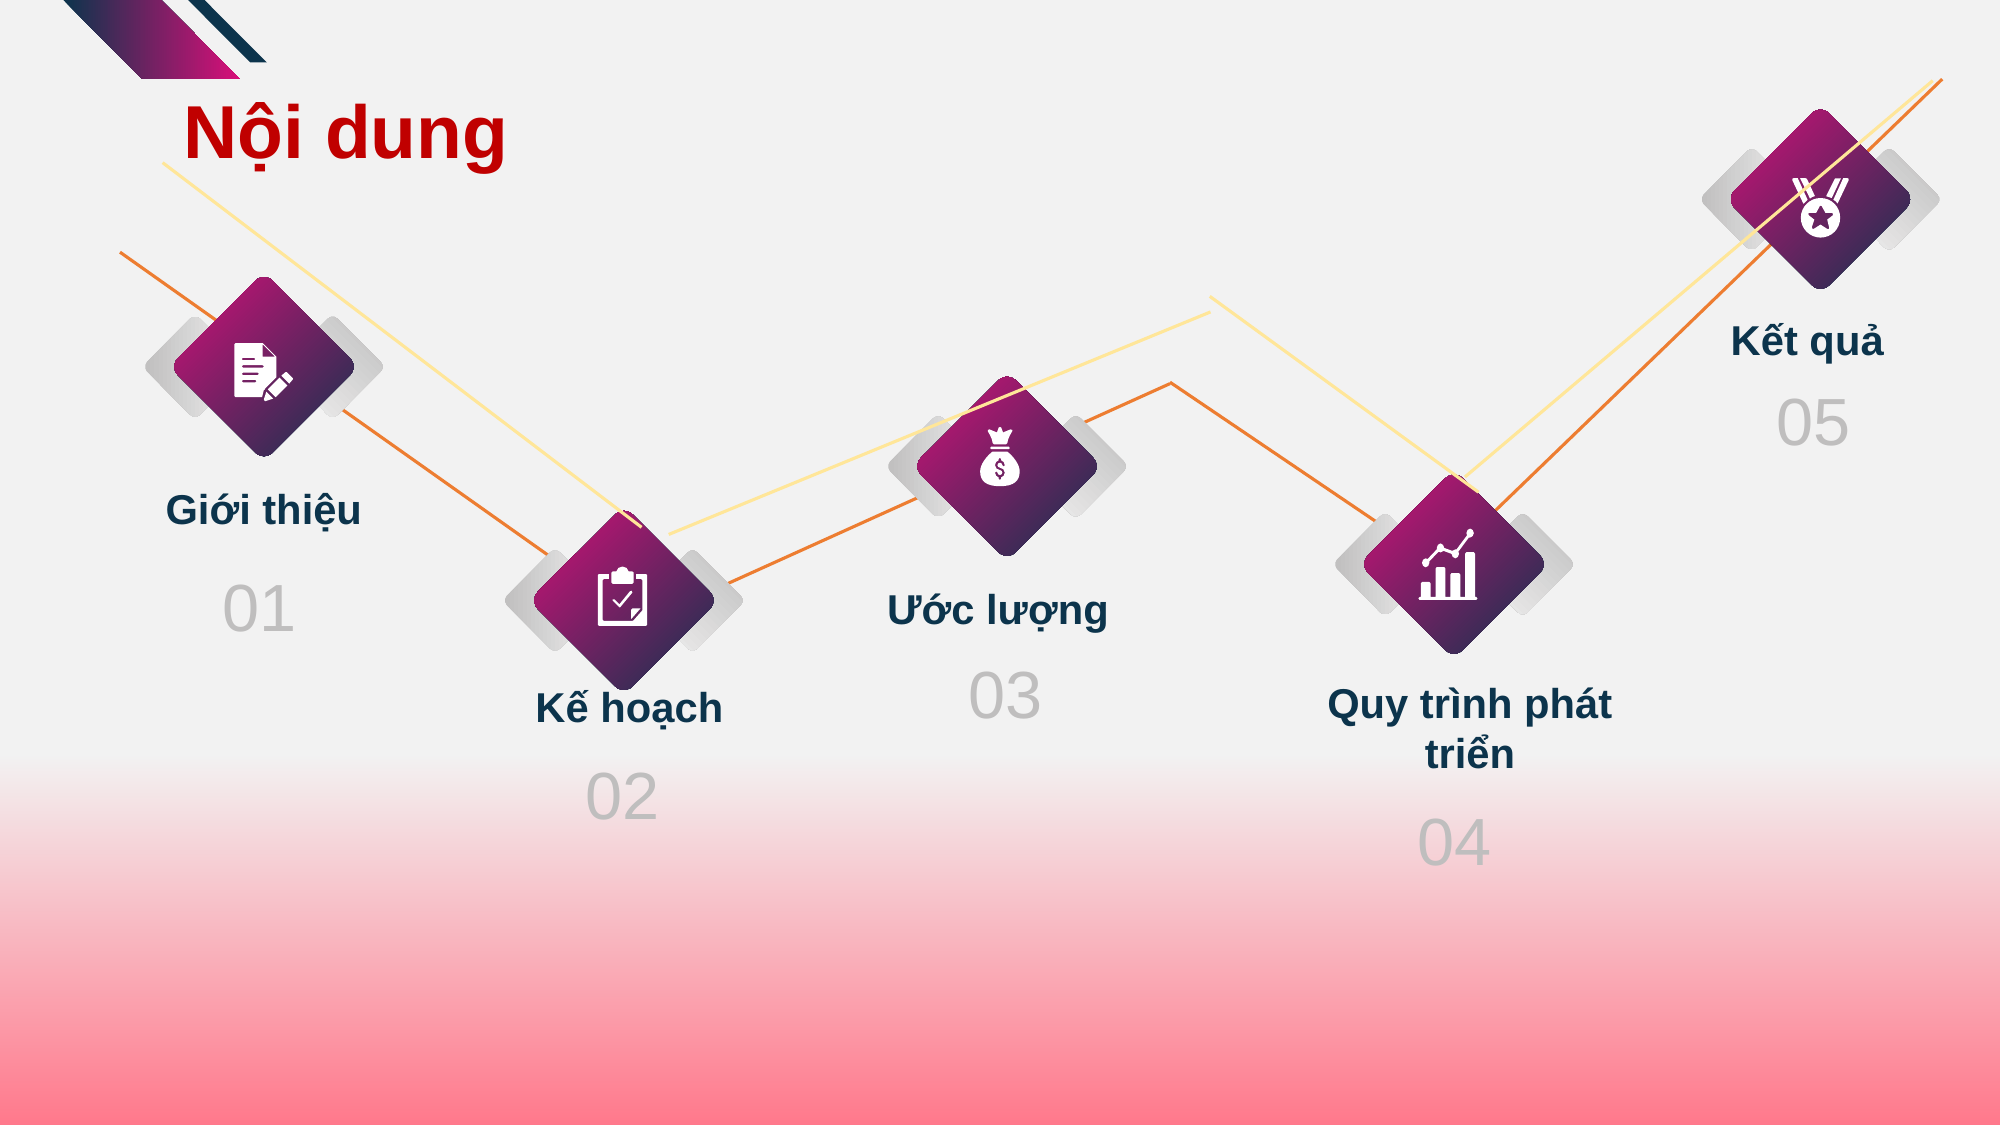

Nội dung

Kết quả

05

Giới thiệu

01
Ước lượng
03
Quy trình phát triển
Kế hoạch
02
04